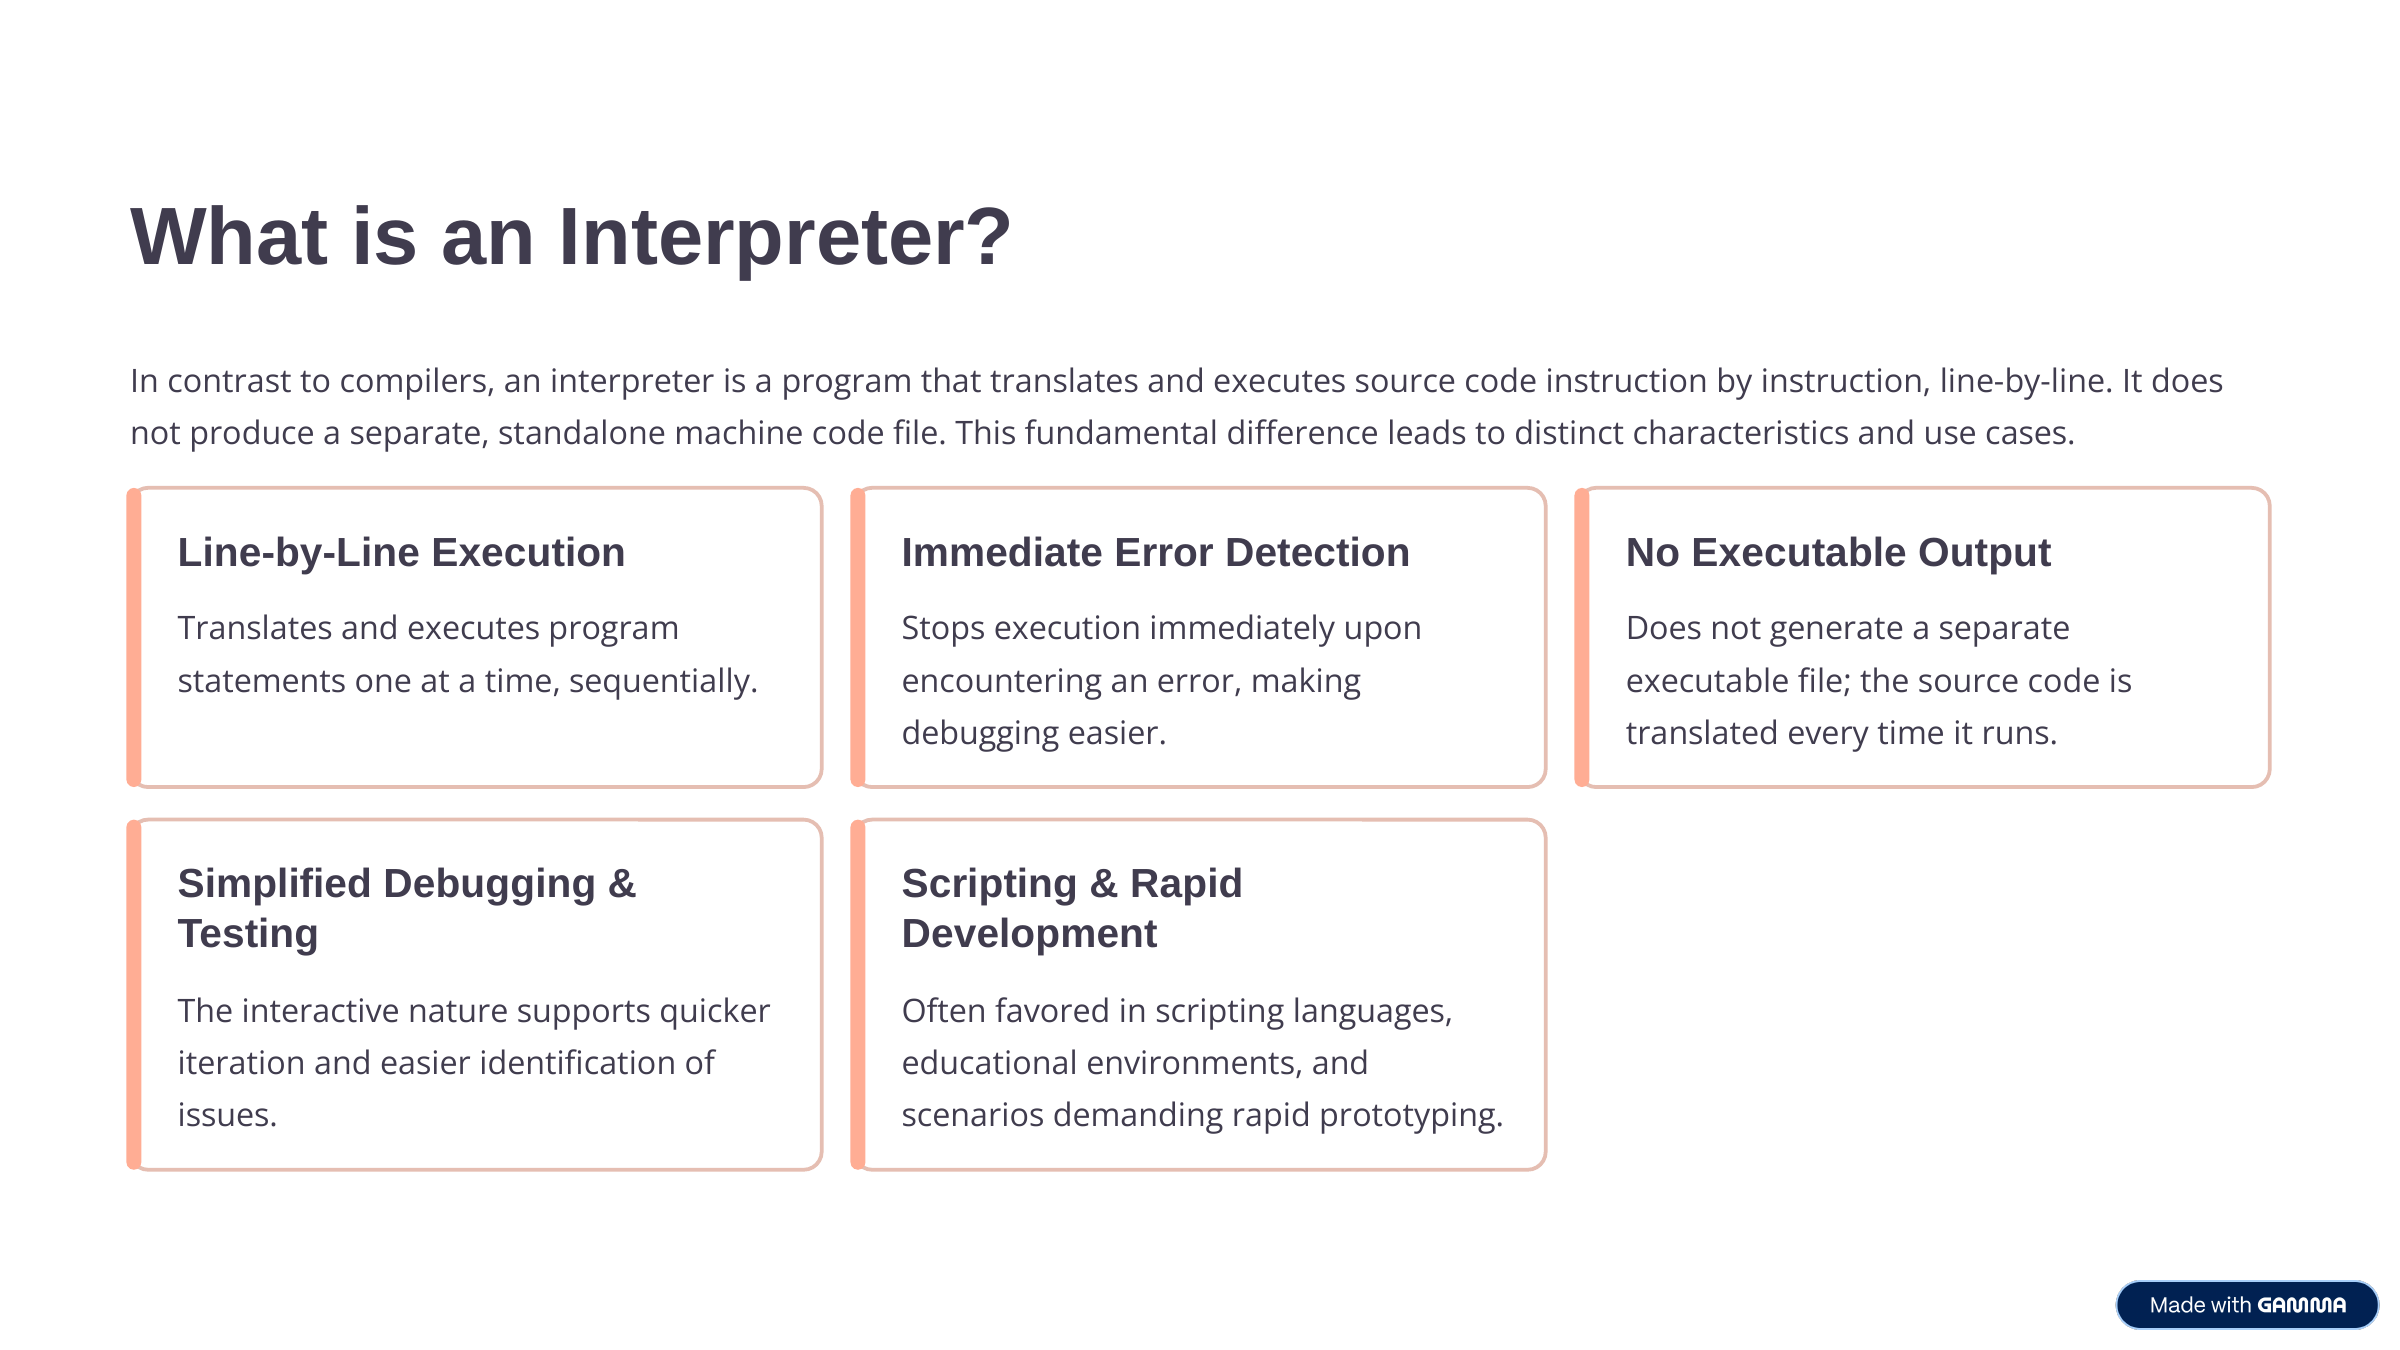

What is an Interpreter?
In contrast to compilers, an interpreter is a program that translates and executes source code instruction by instruction, line-by-line. It does not produce a separate, standalone machine code file. This fundamental difference leads to distinct characteristics and use cases.

Line-by-Line Execution
Immediate Error Detection
No Executable Output
Translates and executes program statements one at a time, sequentially.
Stops execution immediately upon encountering an error, making debugging easier.
Does not generate a separate executable file; the source code is translated every time it runs.

Simplified Debugging & Testing
Scripting & Rapid Development
The interactive nature supports quicker iteration and easier identification of issues.
Often favored in scripting languages, educational environments, and scenarios demanding rapid prototyping.